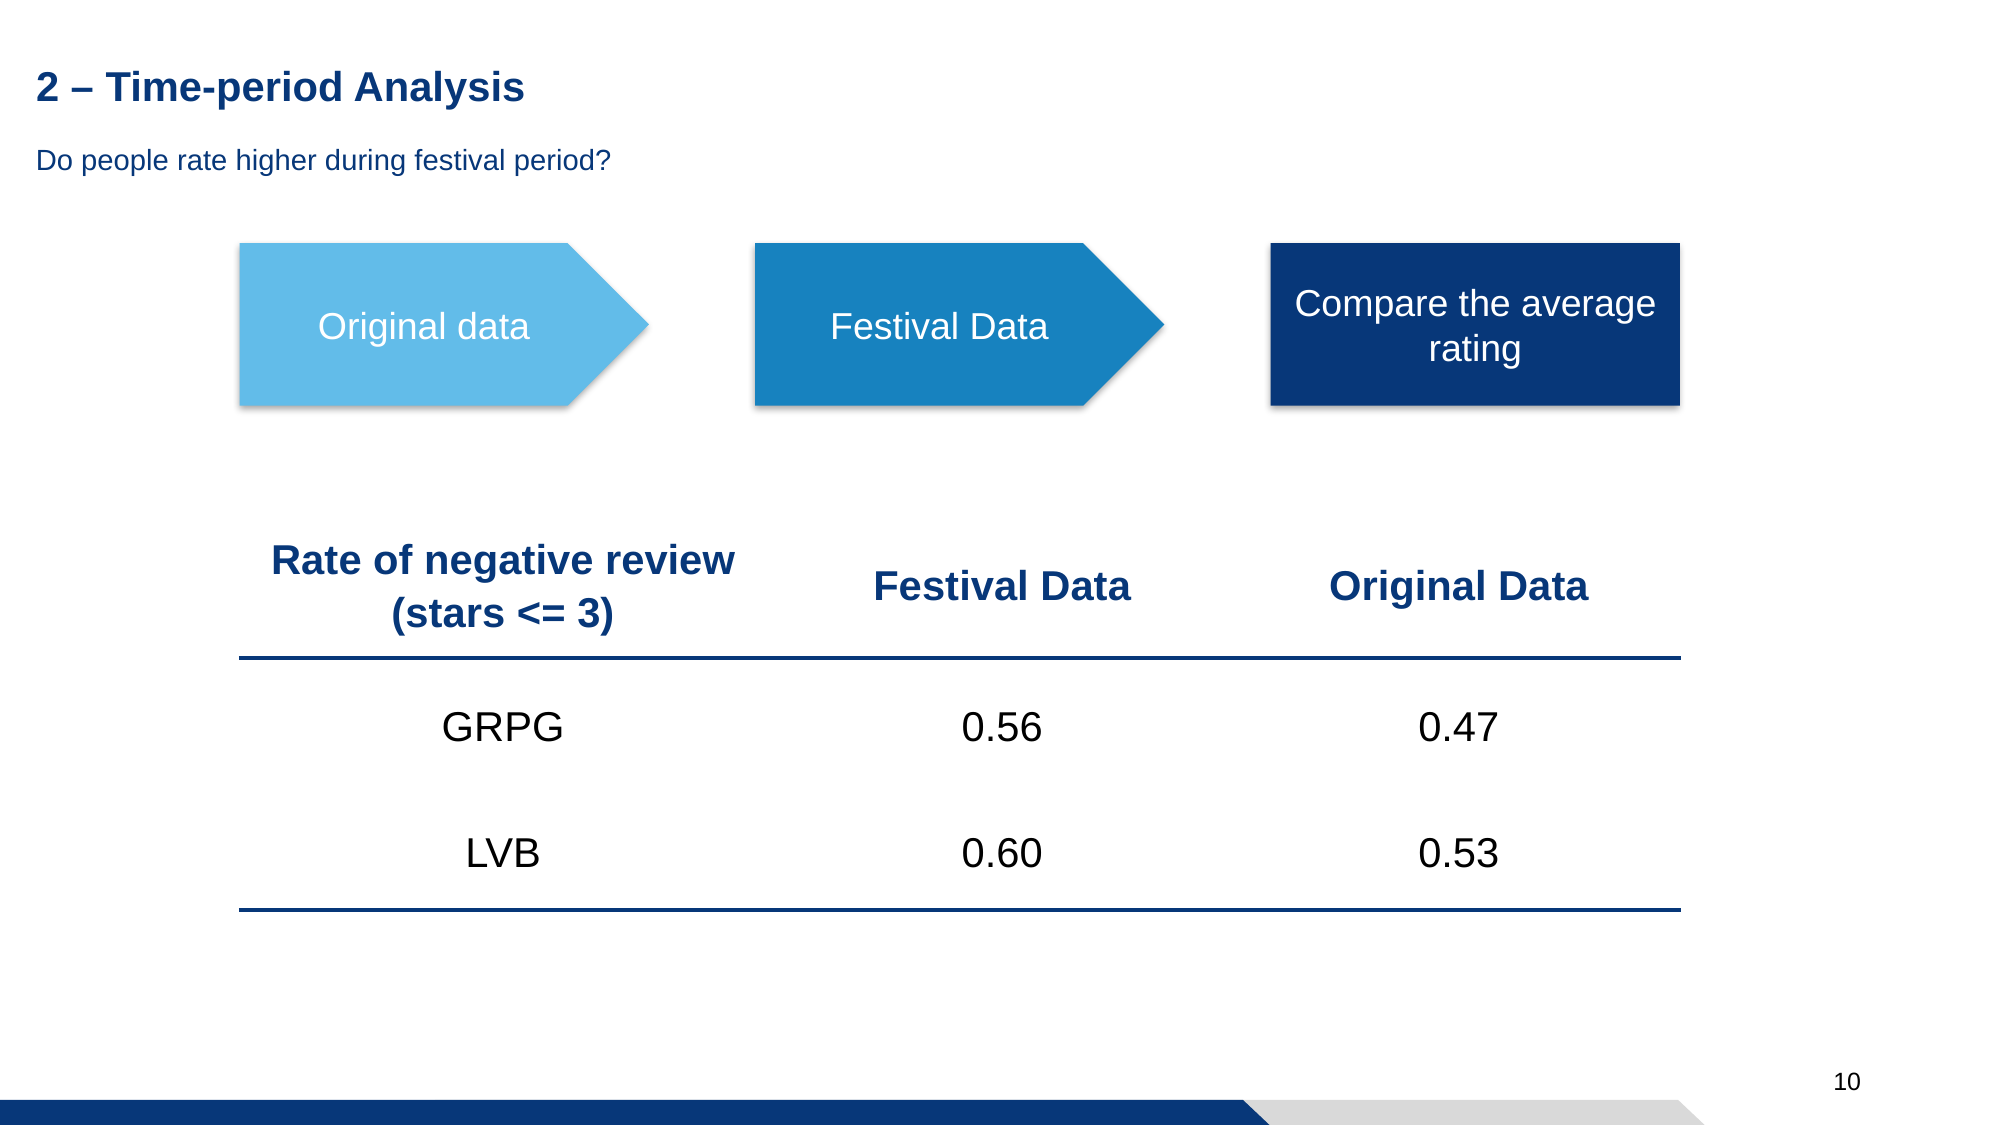

# 2 – Time-period Analysis
Do people rate higher during festival period?
Original data
Festival Data
Compare the average rating
| Rate of negative review (stars <= 3) | Festival Data | Original Data |
| --- | --- | --- |
| GRPG | 0.56 | 0.47 |
| LVB | 0.60 | 0.53 |

10